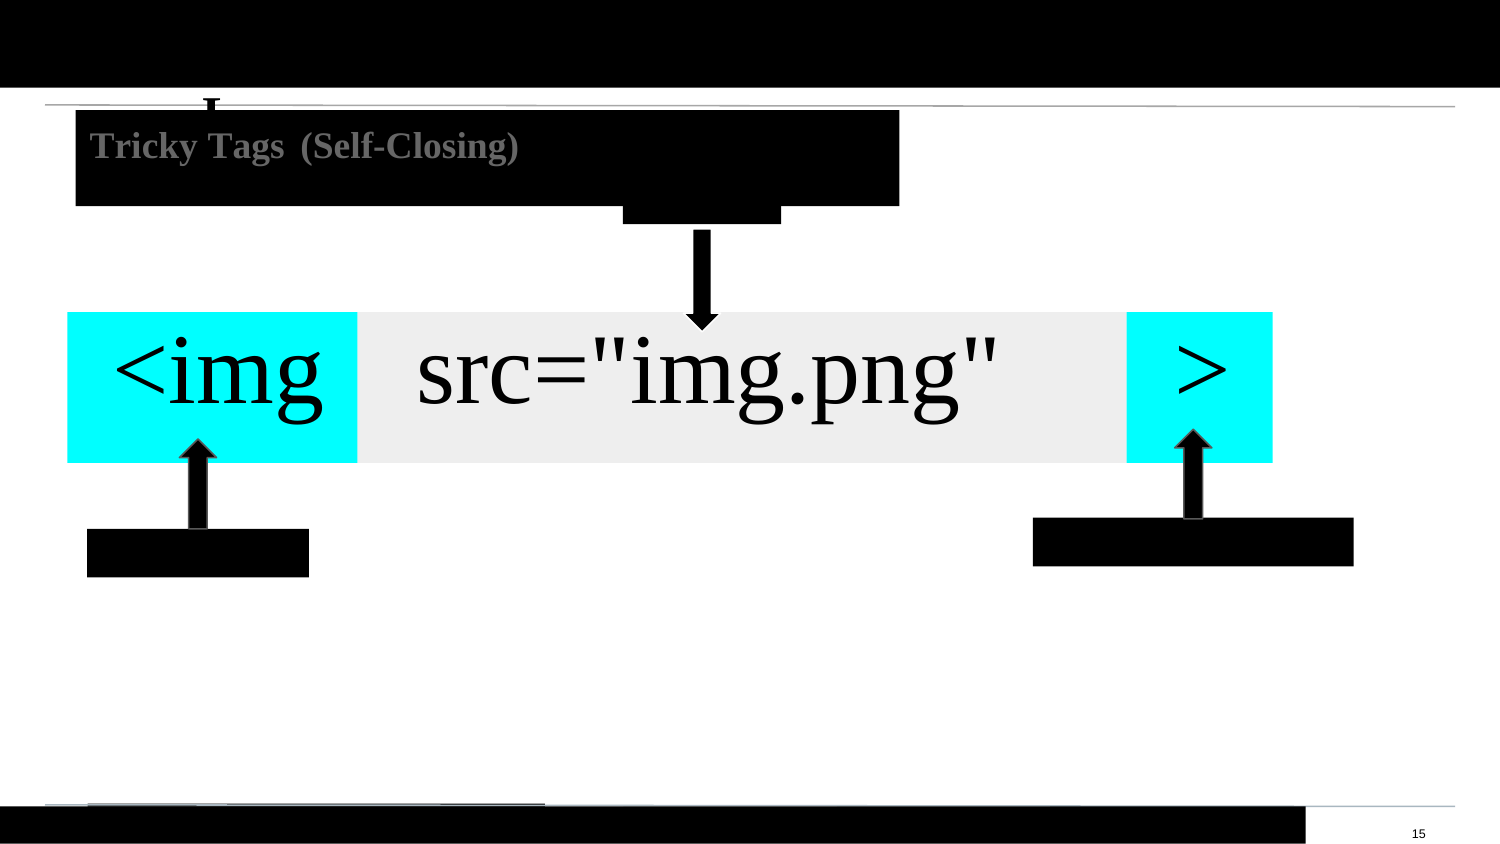

Hello
HTML

Attribute

Tricky Tags (Self-Closing)

<img

src="img.png"

>

Self-Closing Tag

Opening Tag

© 2016 | Coding Boot Camp - All Rights Reserved

         15